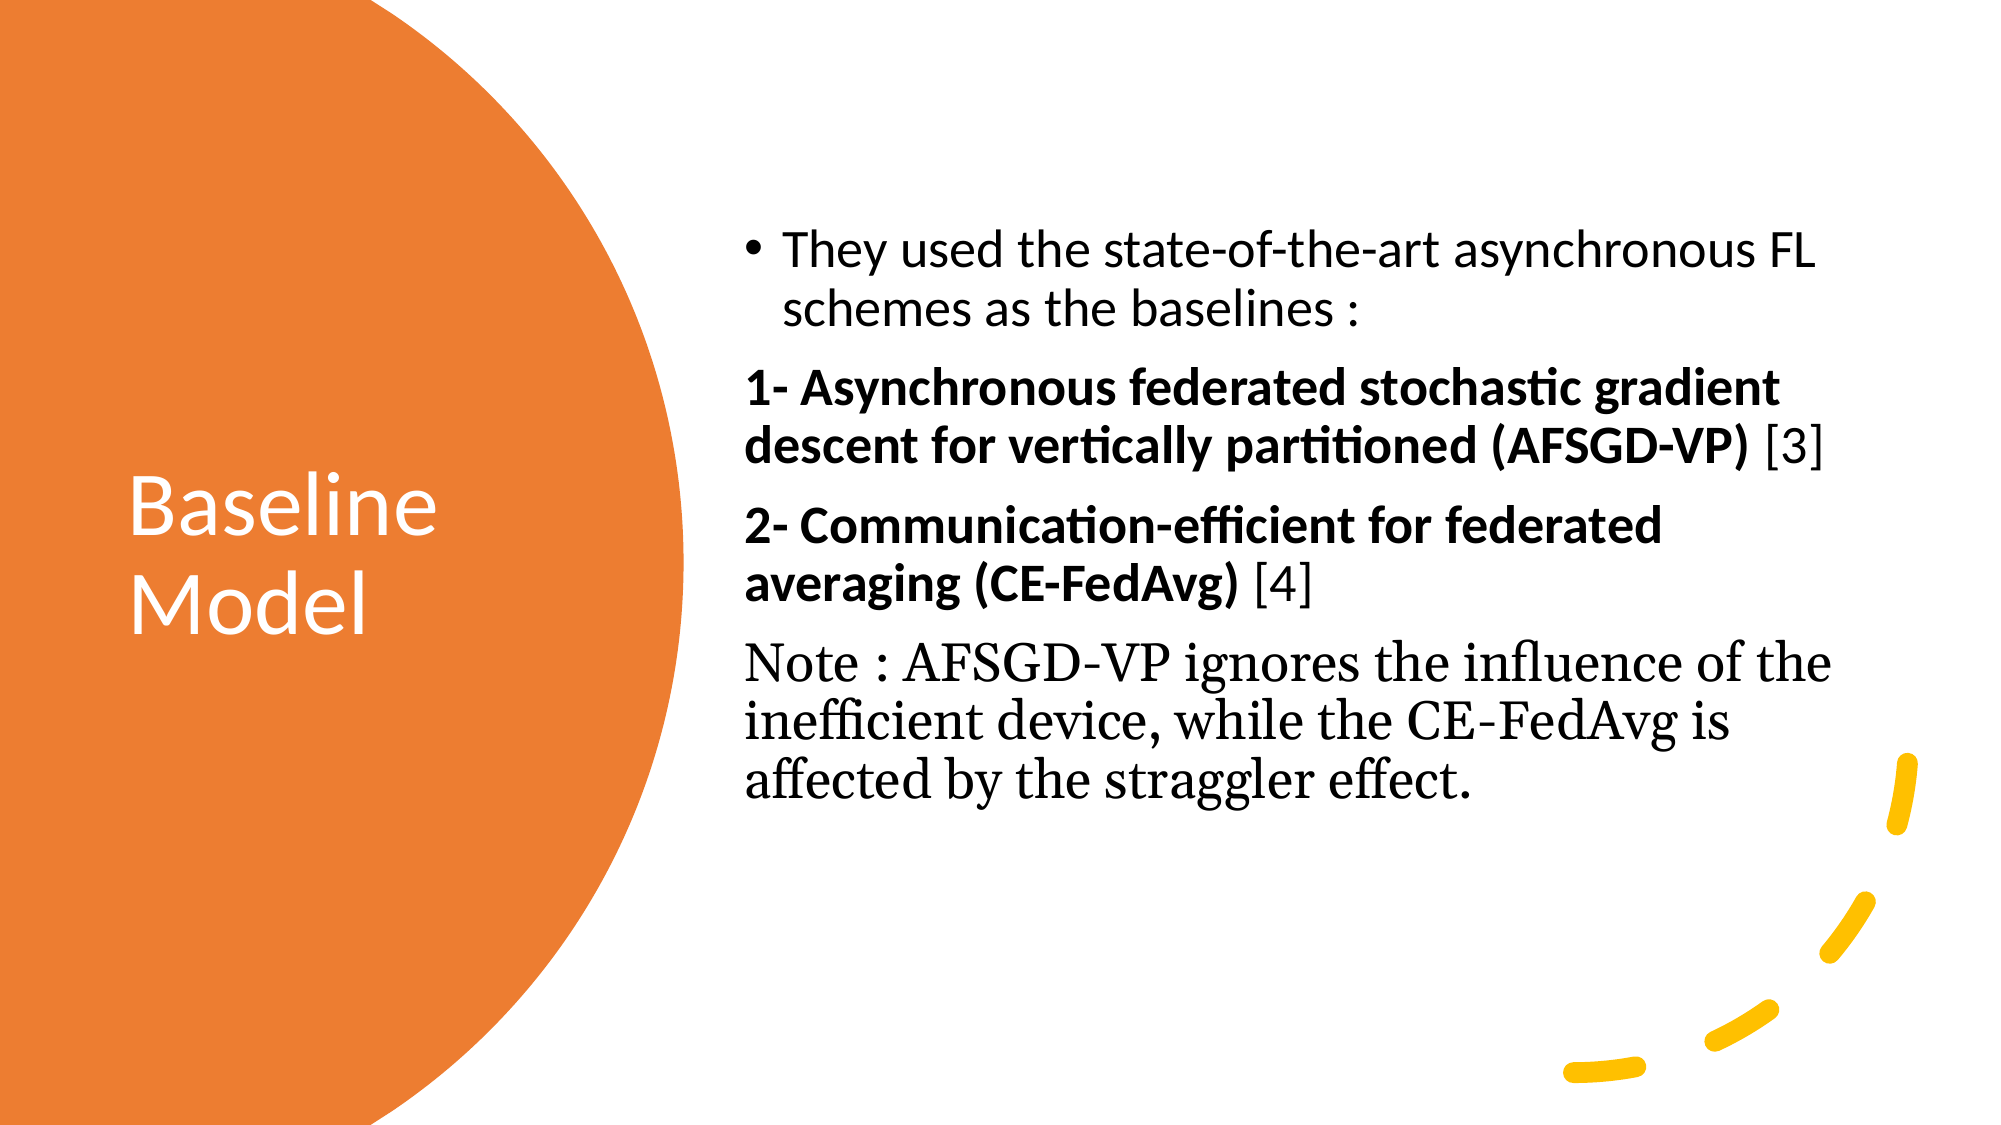

They used the state-of-the-art asynchronous FL schemes as the baselines :
1- Asynchronous federated stochastic gradient descent for vertically partitioned (AFSGD-VP) [3]
2- Communication-efficient for federated averaging (CE-FedAvg) [4]
Note : AFSGD-VP ignores the influence of the inefficient device, while the CE-FedAvg is affected by the straggler effect.

# Baseline Model